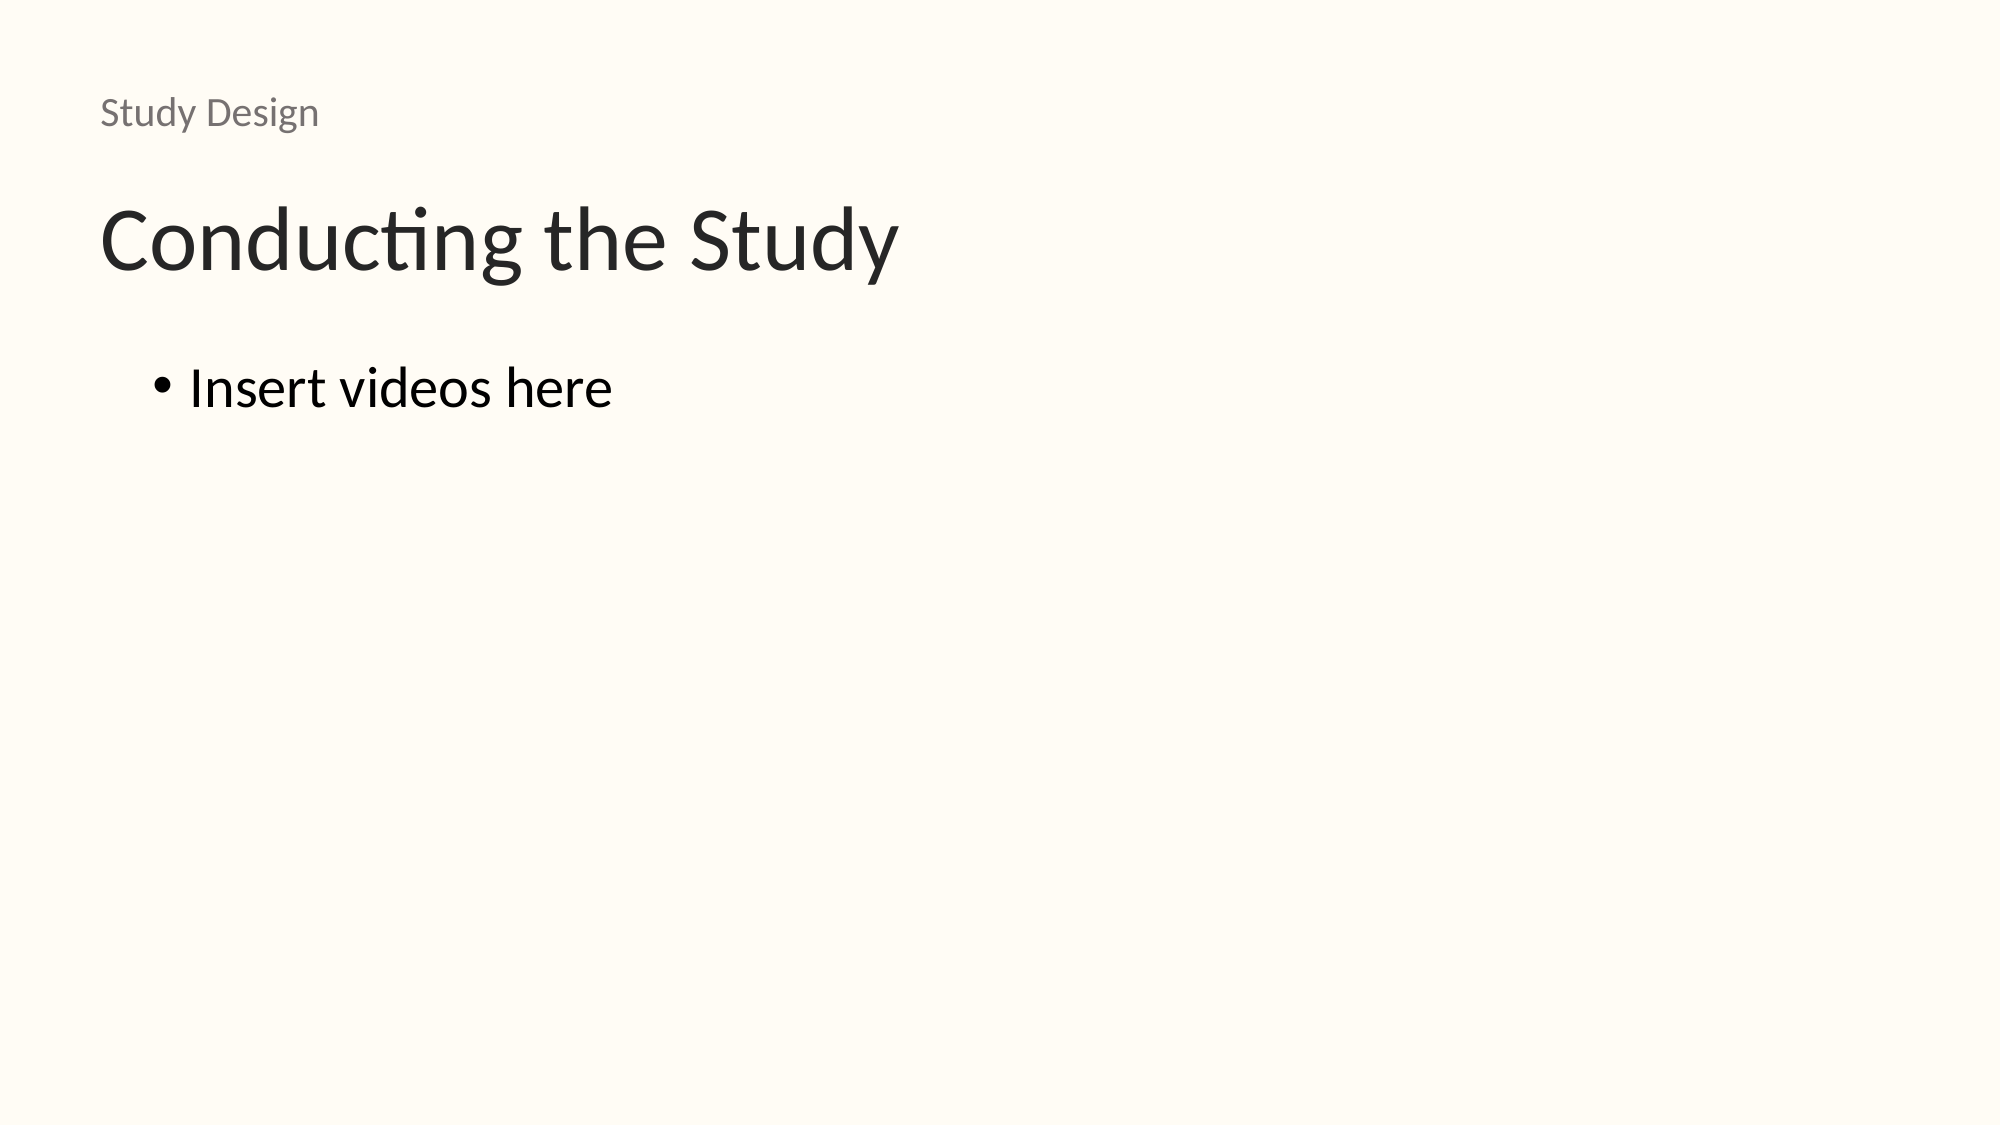

Study Design
# Conducting the Study
Insert videos here